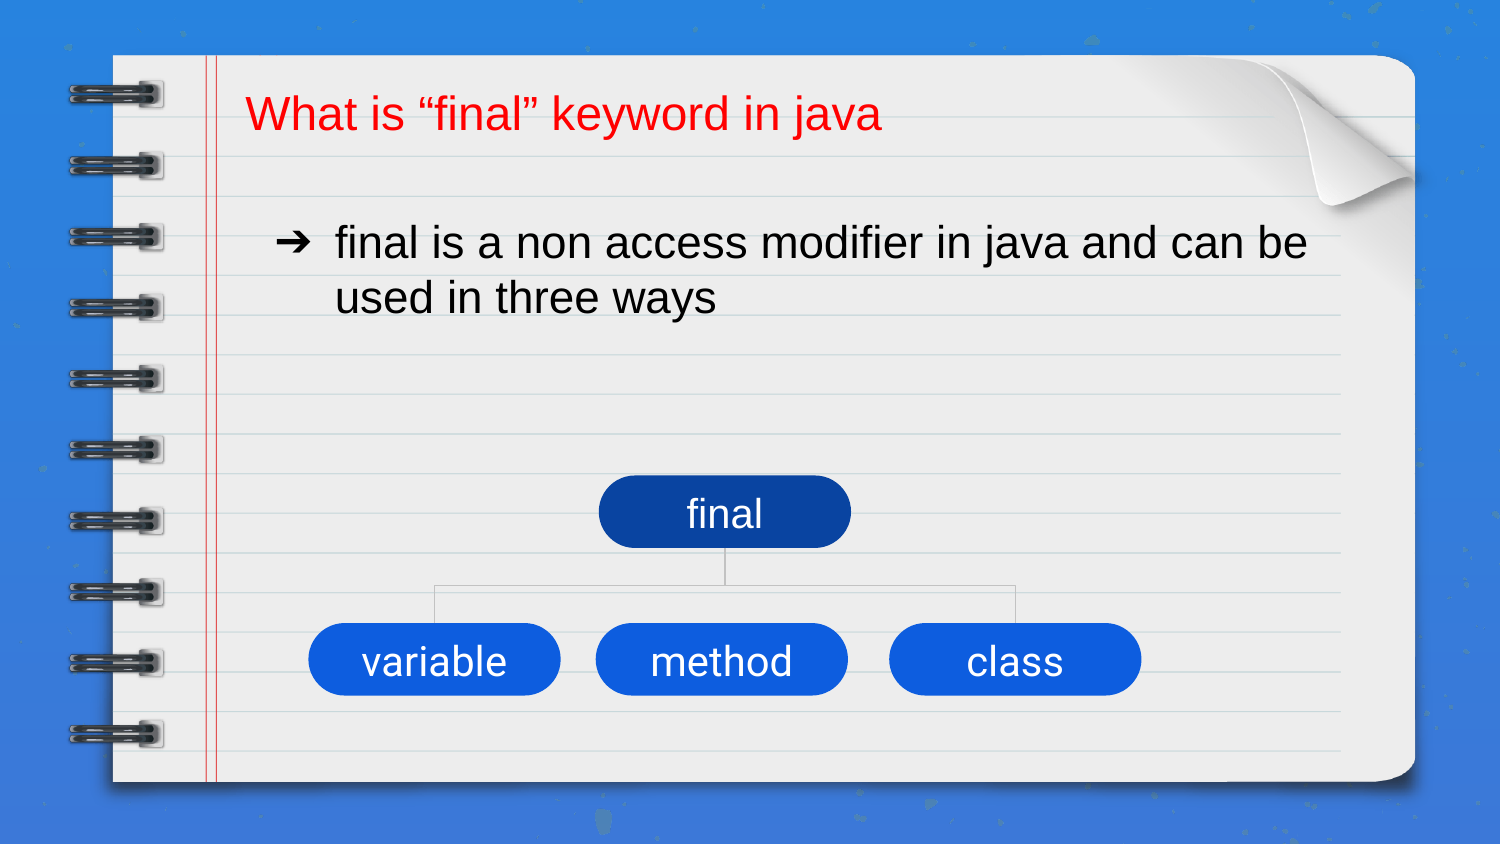

# What is “final” keyword in java
final is a non access modifier in java and can be used in three ways
final
variable
method
class